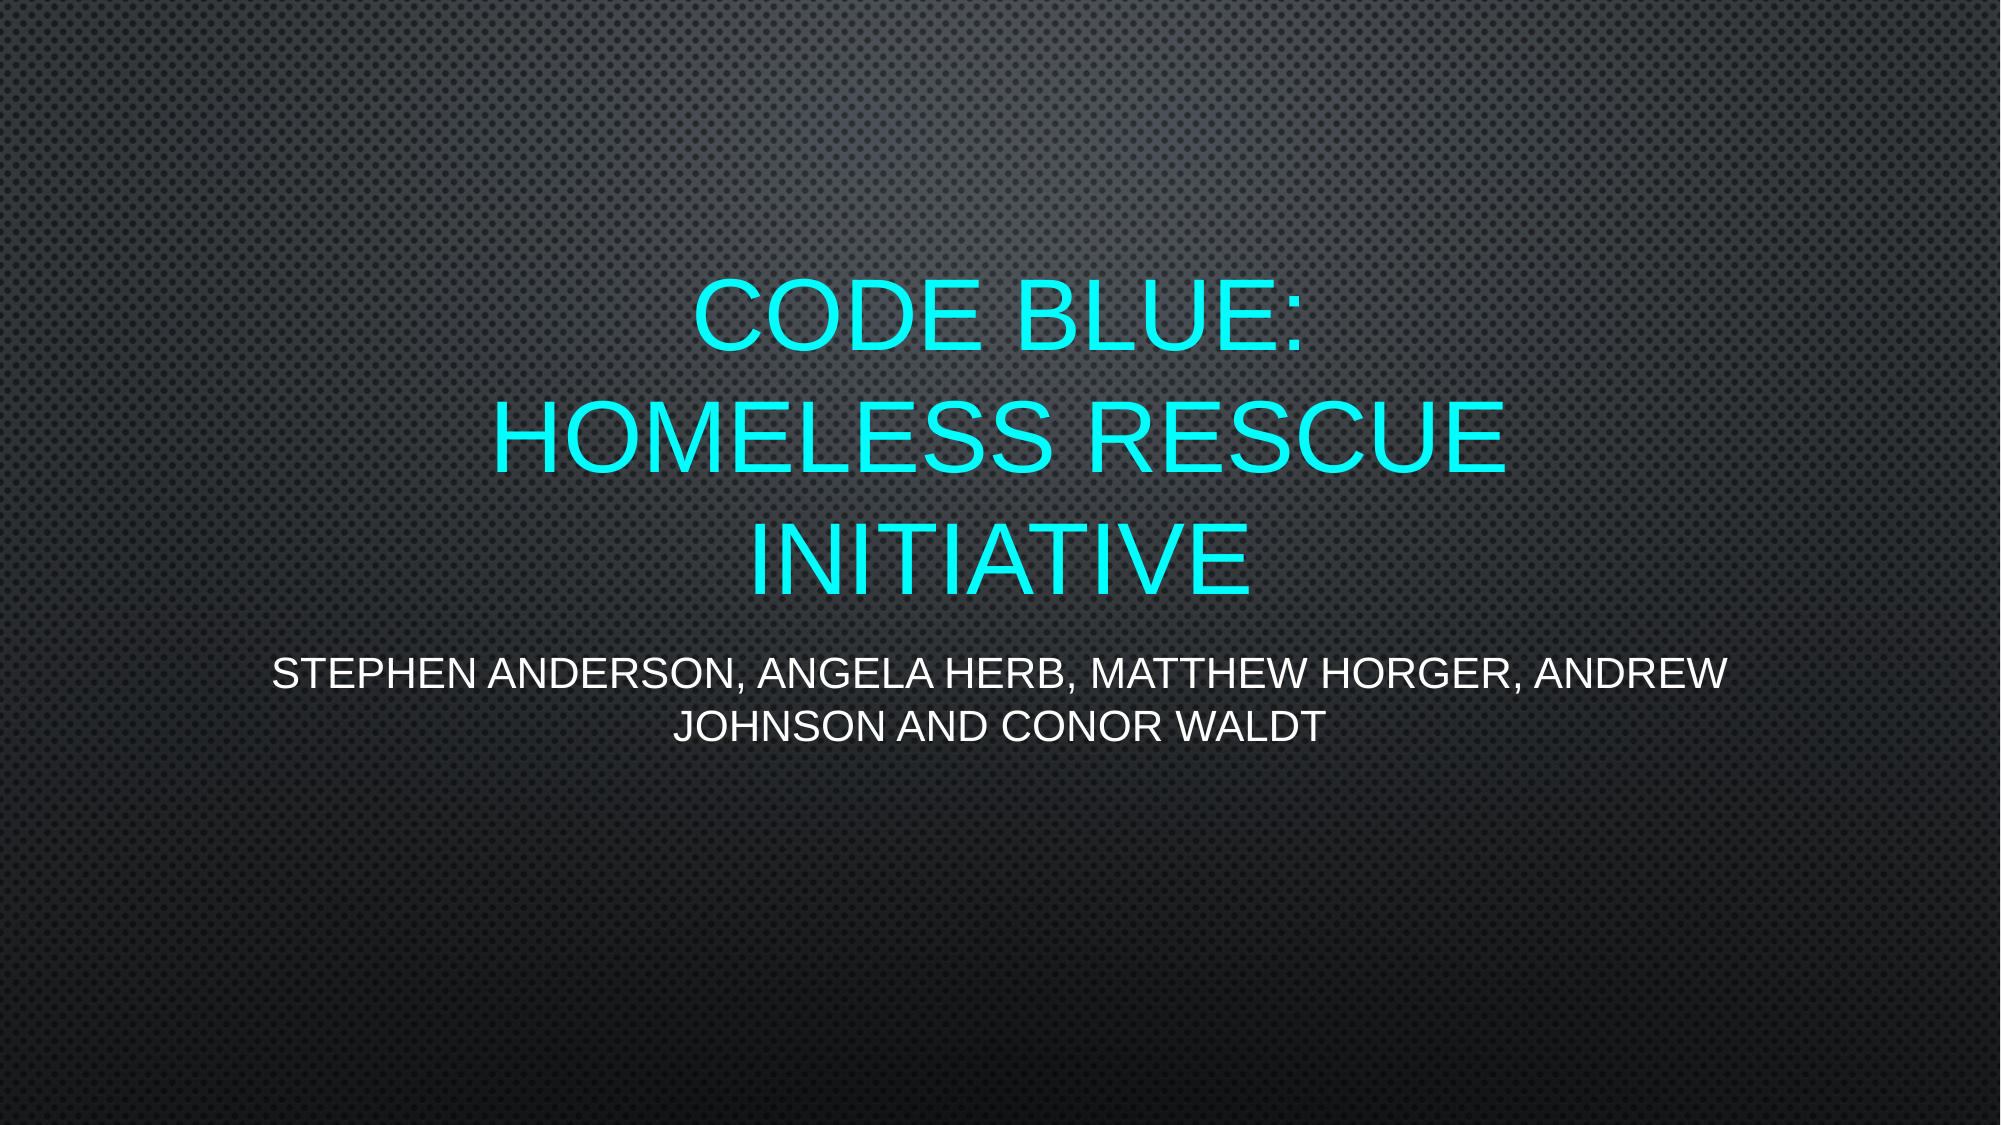

# CODE BLUE: HOMELESS RESCUE INITIATIVE
Stephen Anderson, Angela Herb, Matthew Horger, Andrew Johnson and Conor Waldt